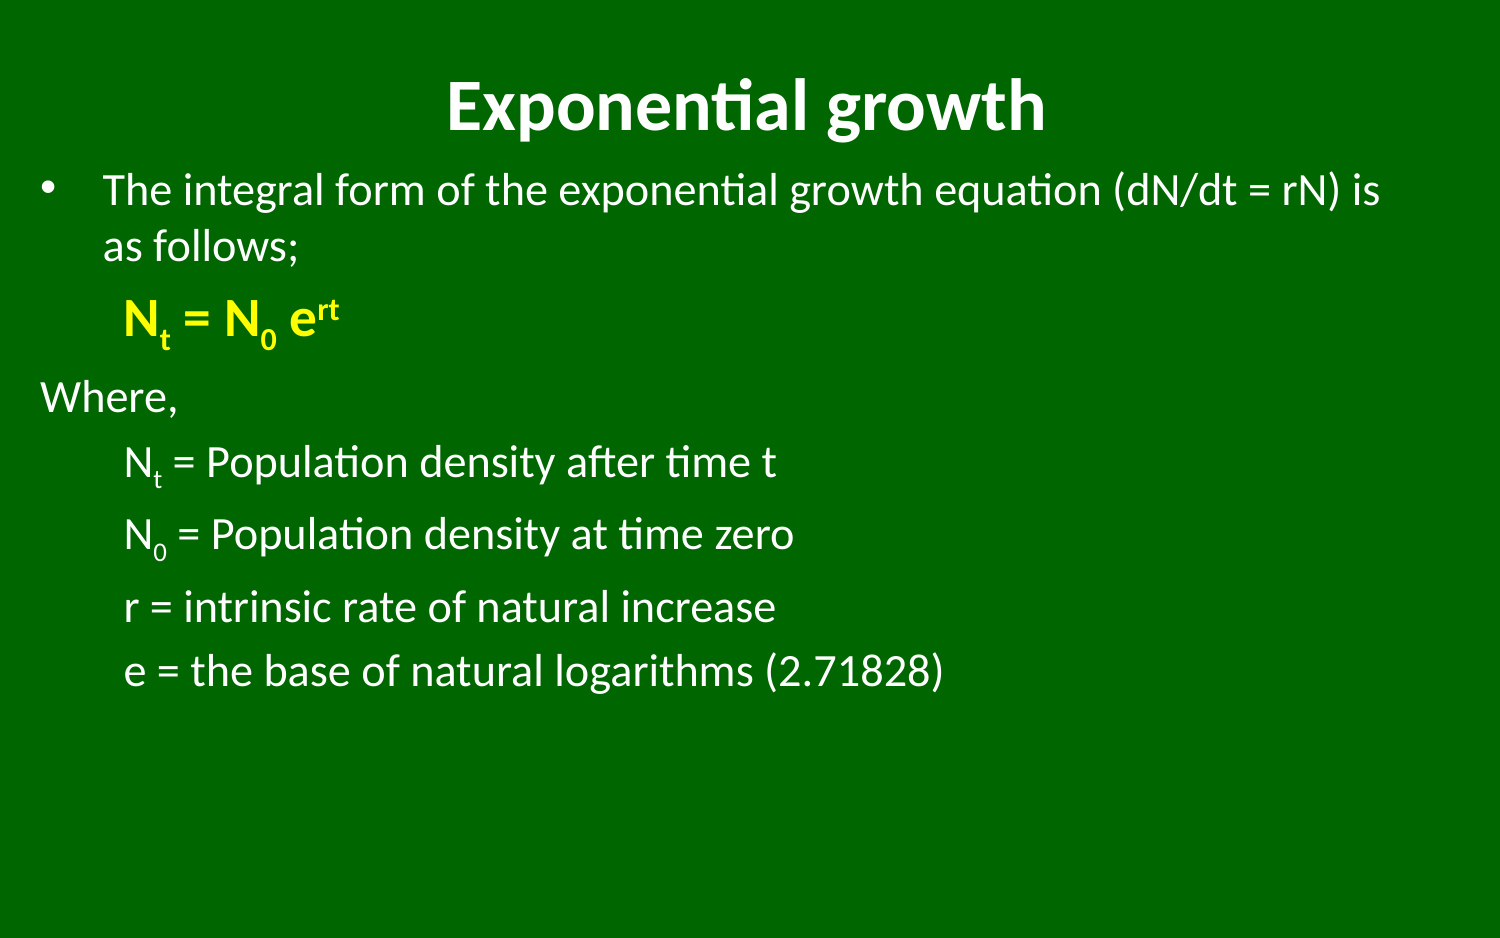

# Exponential growth
The integral form of the exponential growth equation (dN/dt = rN) is as follows;
Nt = N0 ert
Where,
Nt = Population density after time t
N0 = Population density at time zero
r = intrinsic rate of natural increase
e = the base of natural logarithms (2.71828)